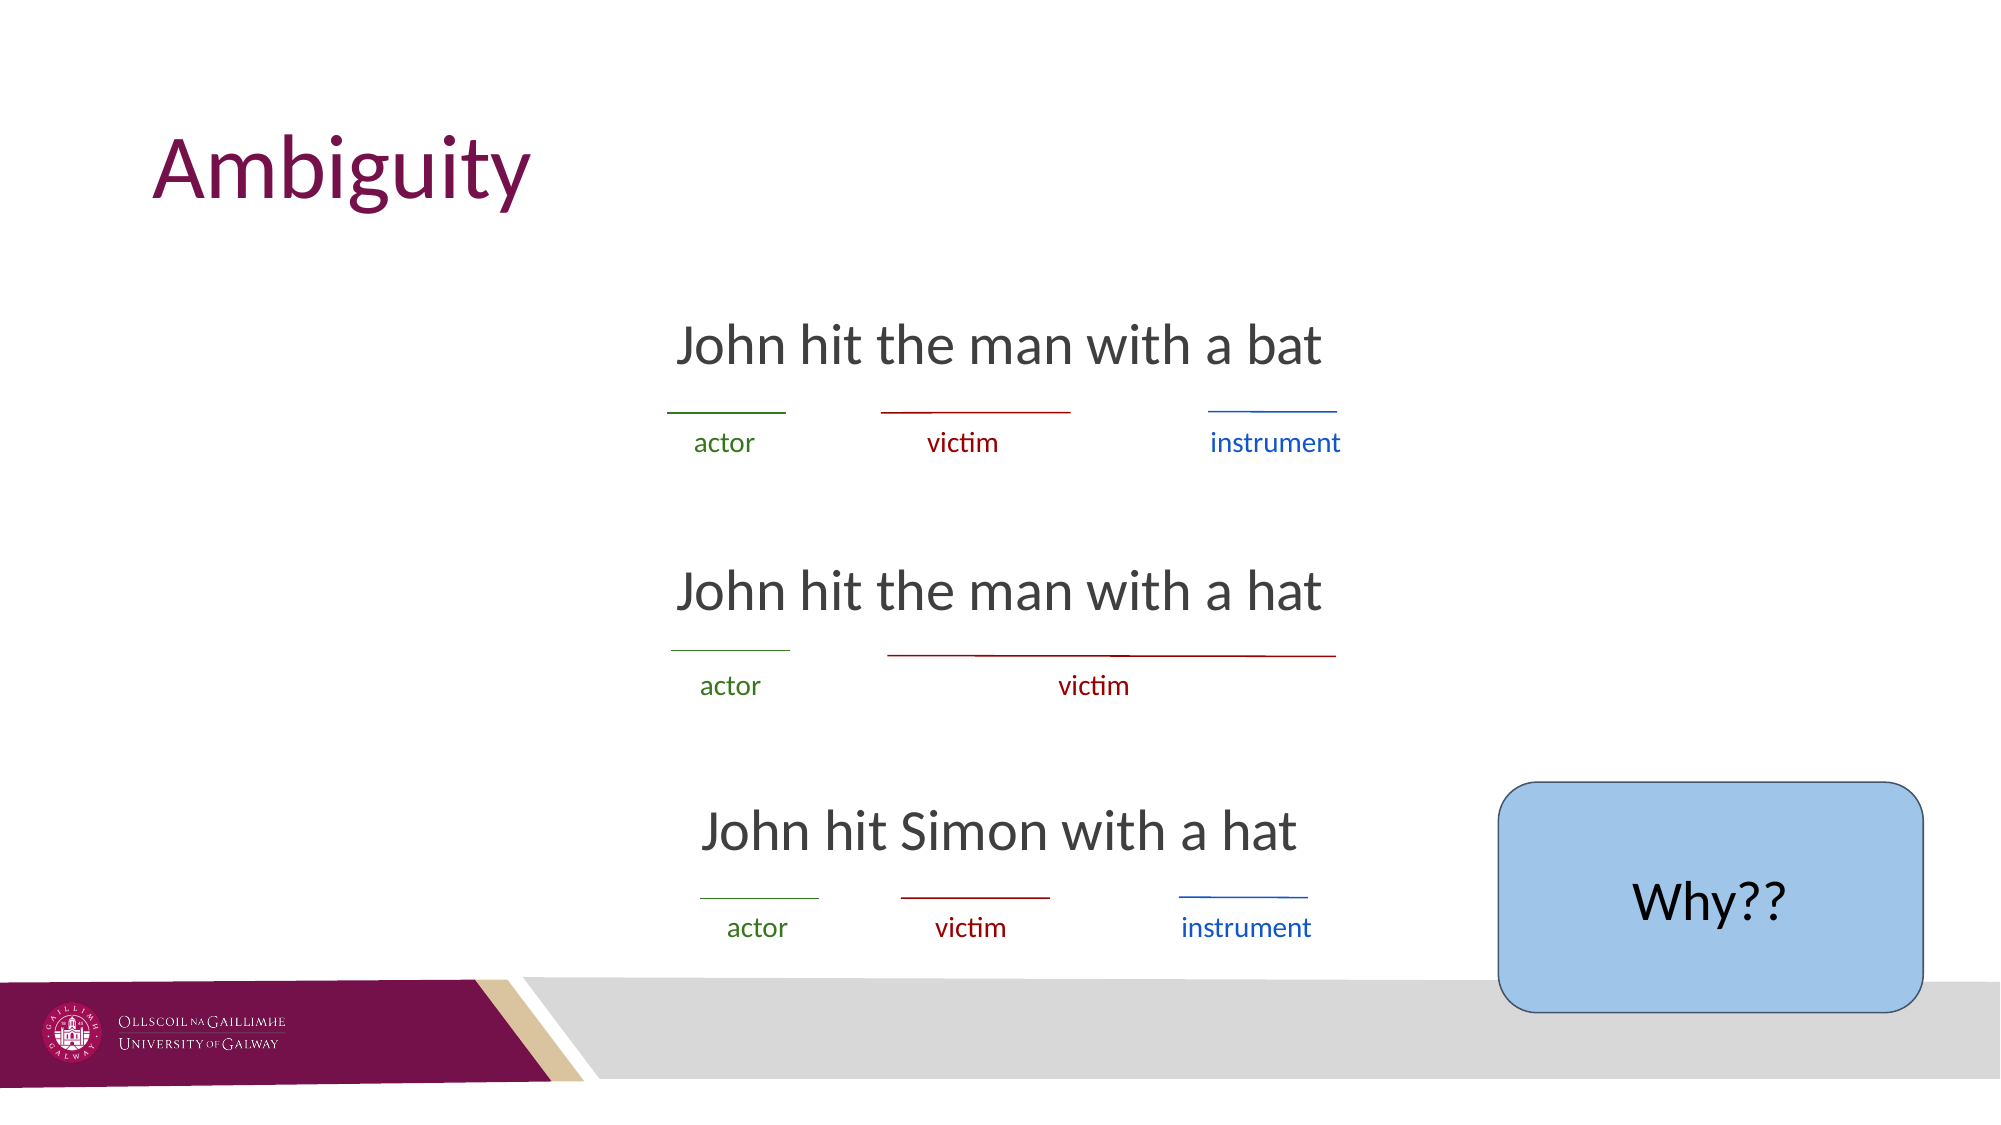

# Ambiguity
John hit the man with a bat
actor
victim
instrument
John hit the man with a hat
actor
victim
Why??
John hit Simon with a hat
actor
victim
instrument